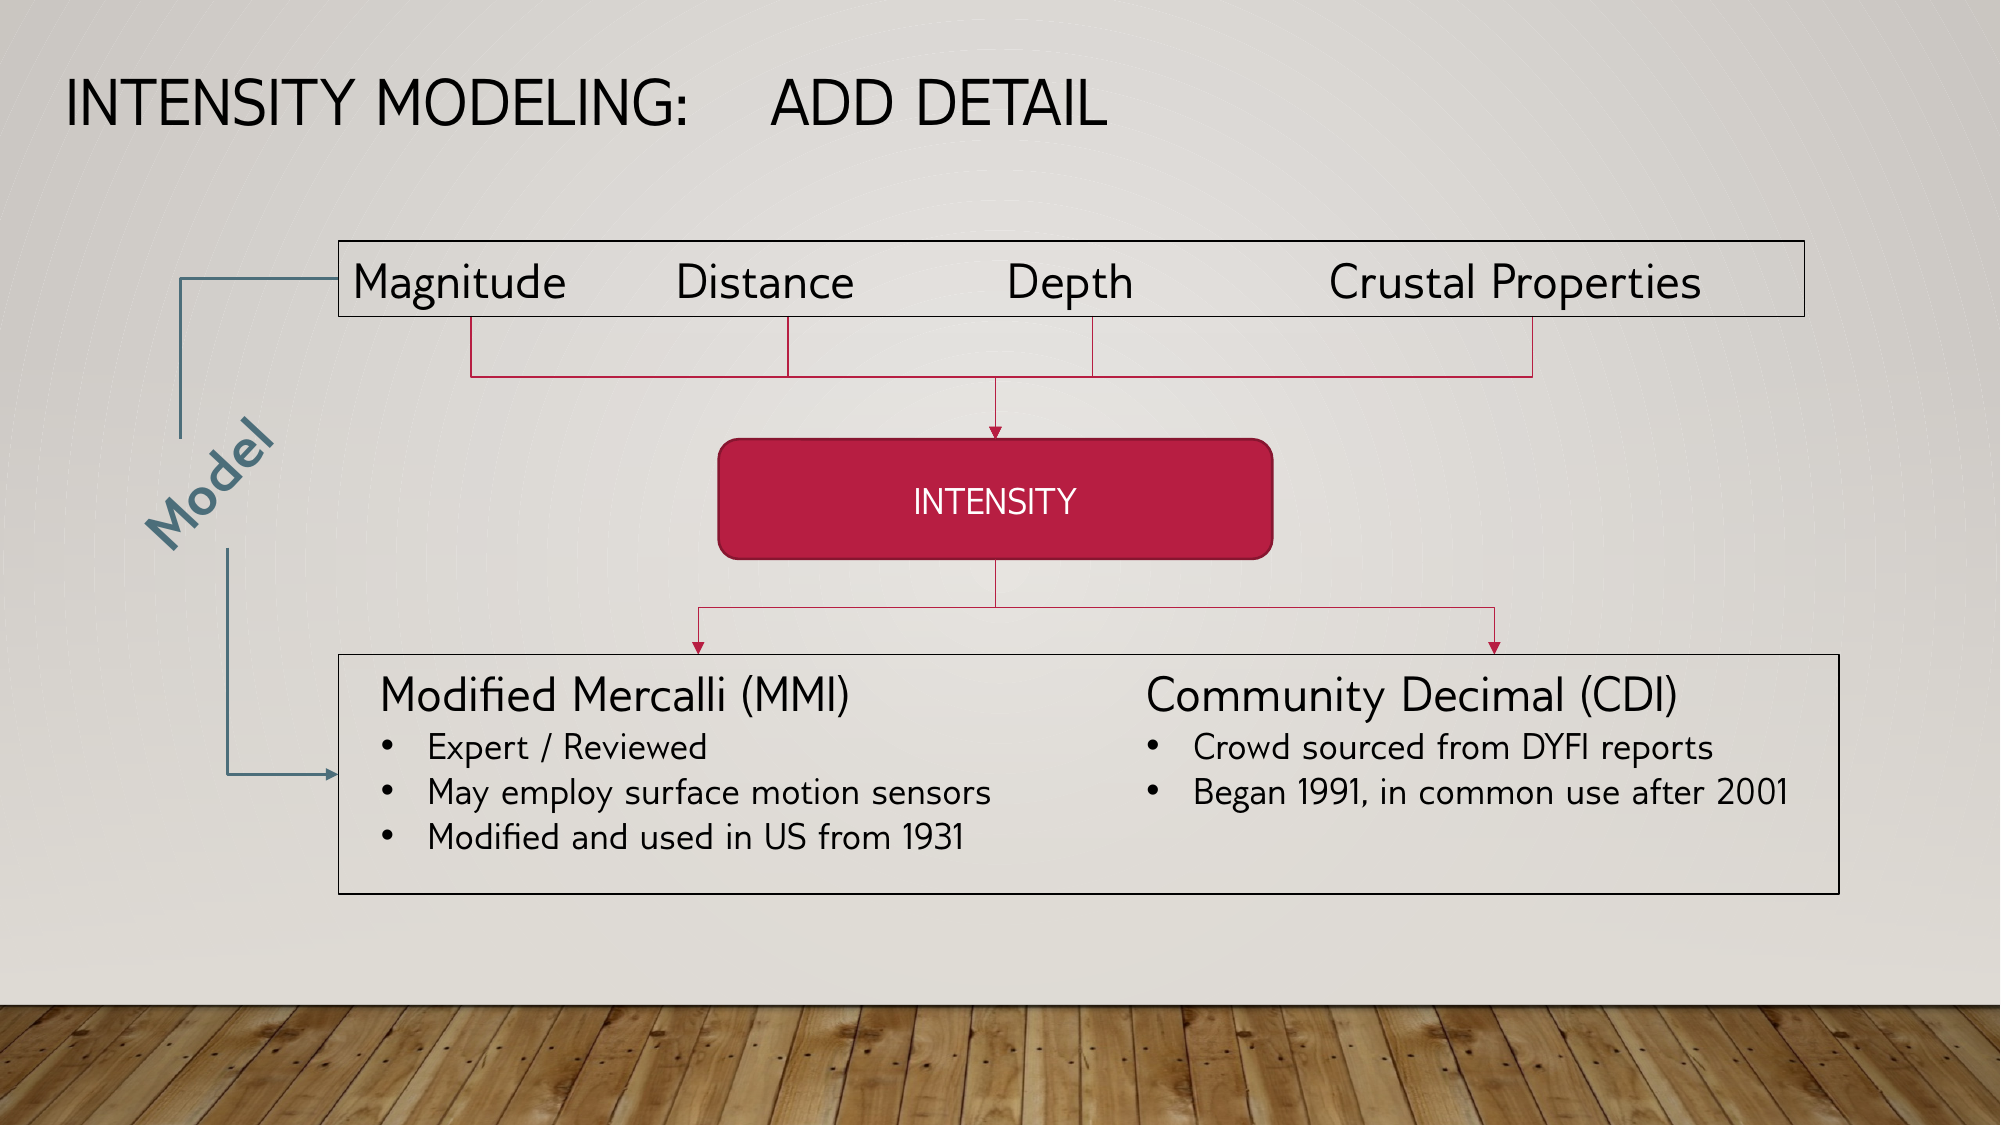

Intensity Modeling:    Add Detail
Magnitude

Distance
Depth
Crustal Properties
Model
INTENSITY

Modified Mercalli (MMI)
Expert / Reviewed
May employ surface motion sensors
Modified and used in US from 1931
Community Decimal (CDI)
Crowd sourced from DYFI reports
Began 1991, in common use after 2001